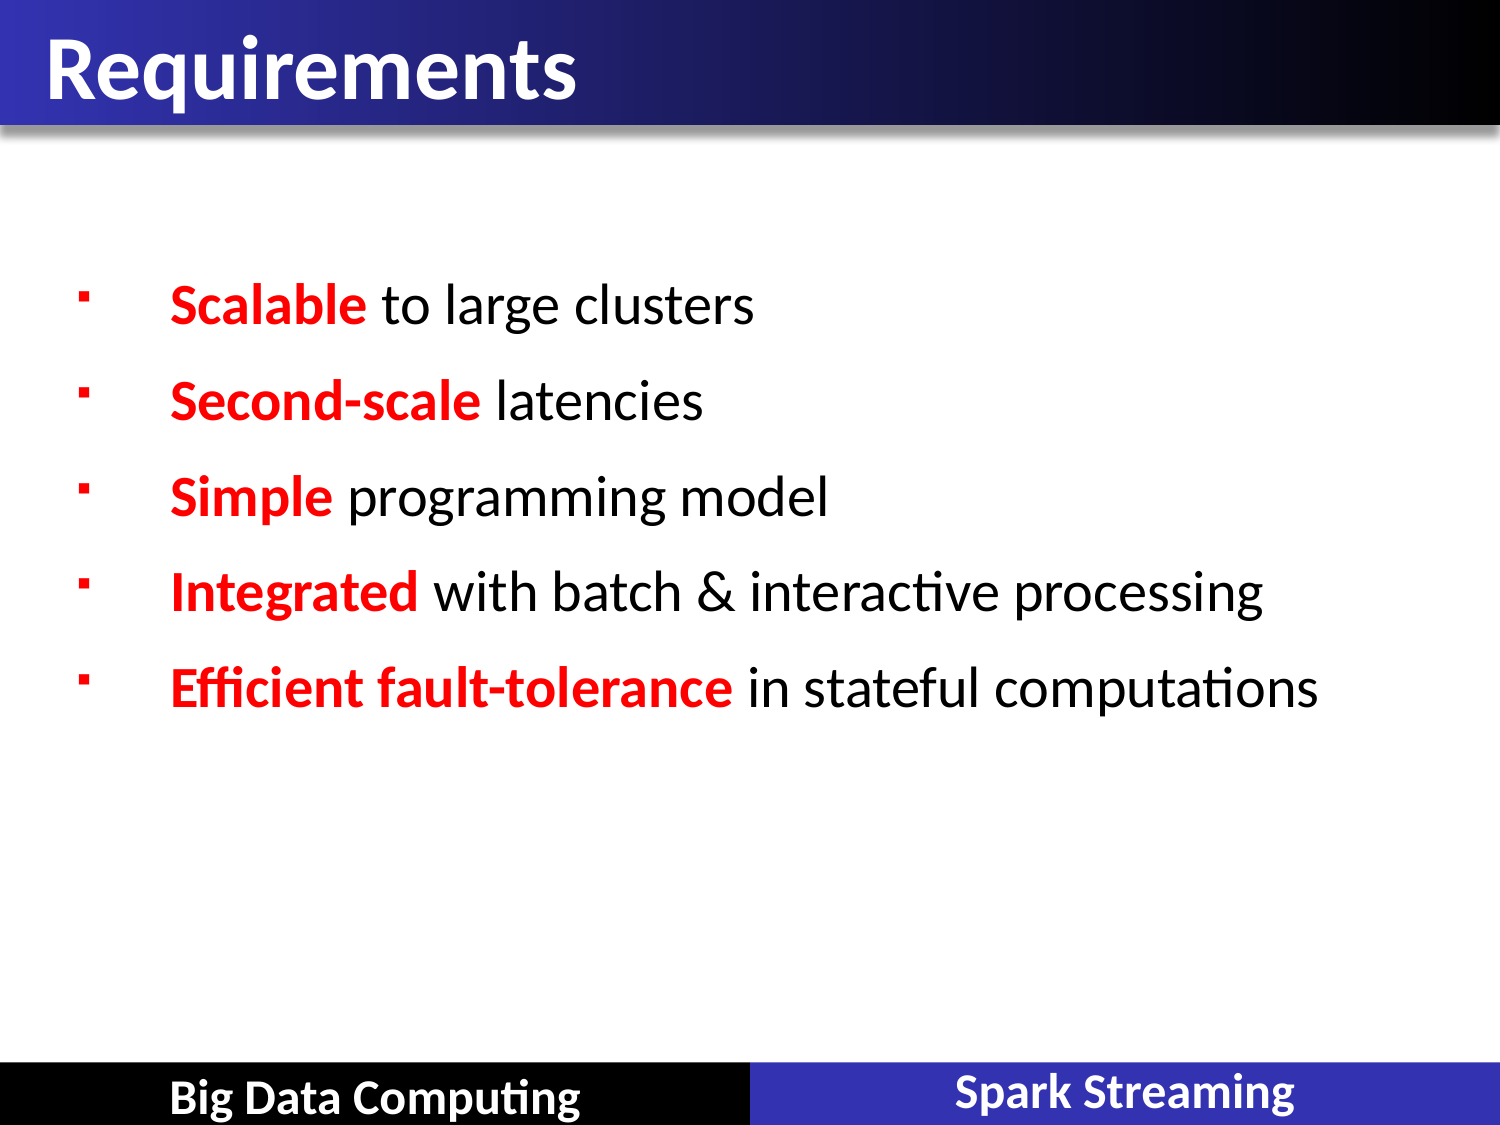

# Requirements
Scalable to large clusters
Second-scale latencies
Simple programming model
Integrated with batch & interactive processing
Efficient fault-tolerance in stateful computations
Spark Streaming
Big Data Computing